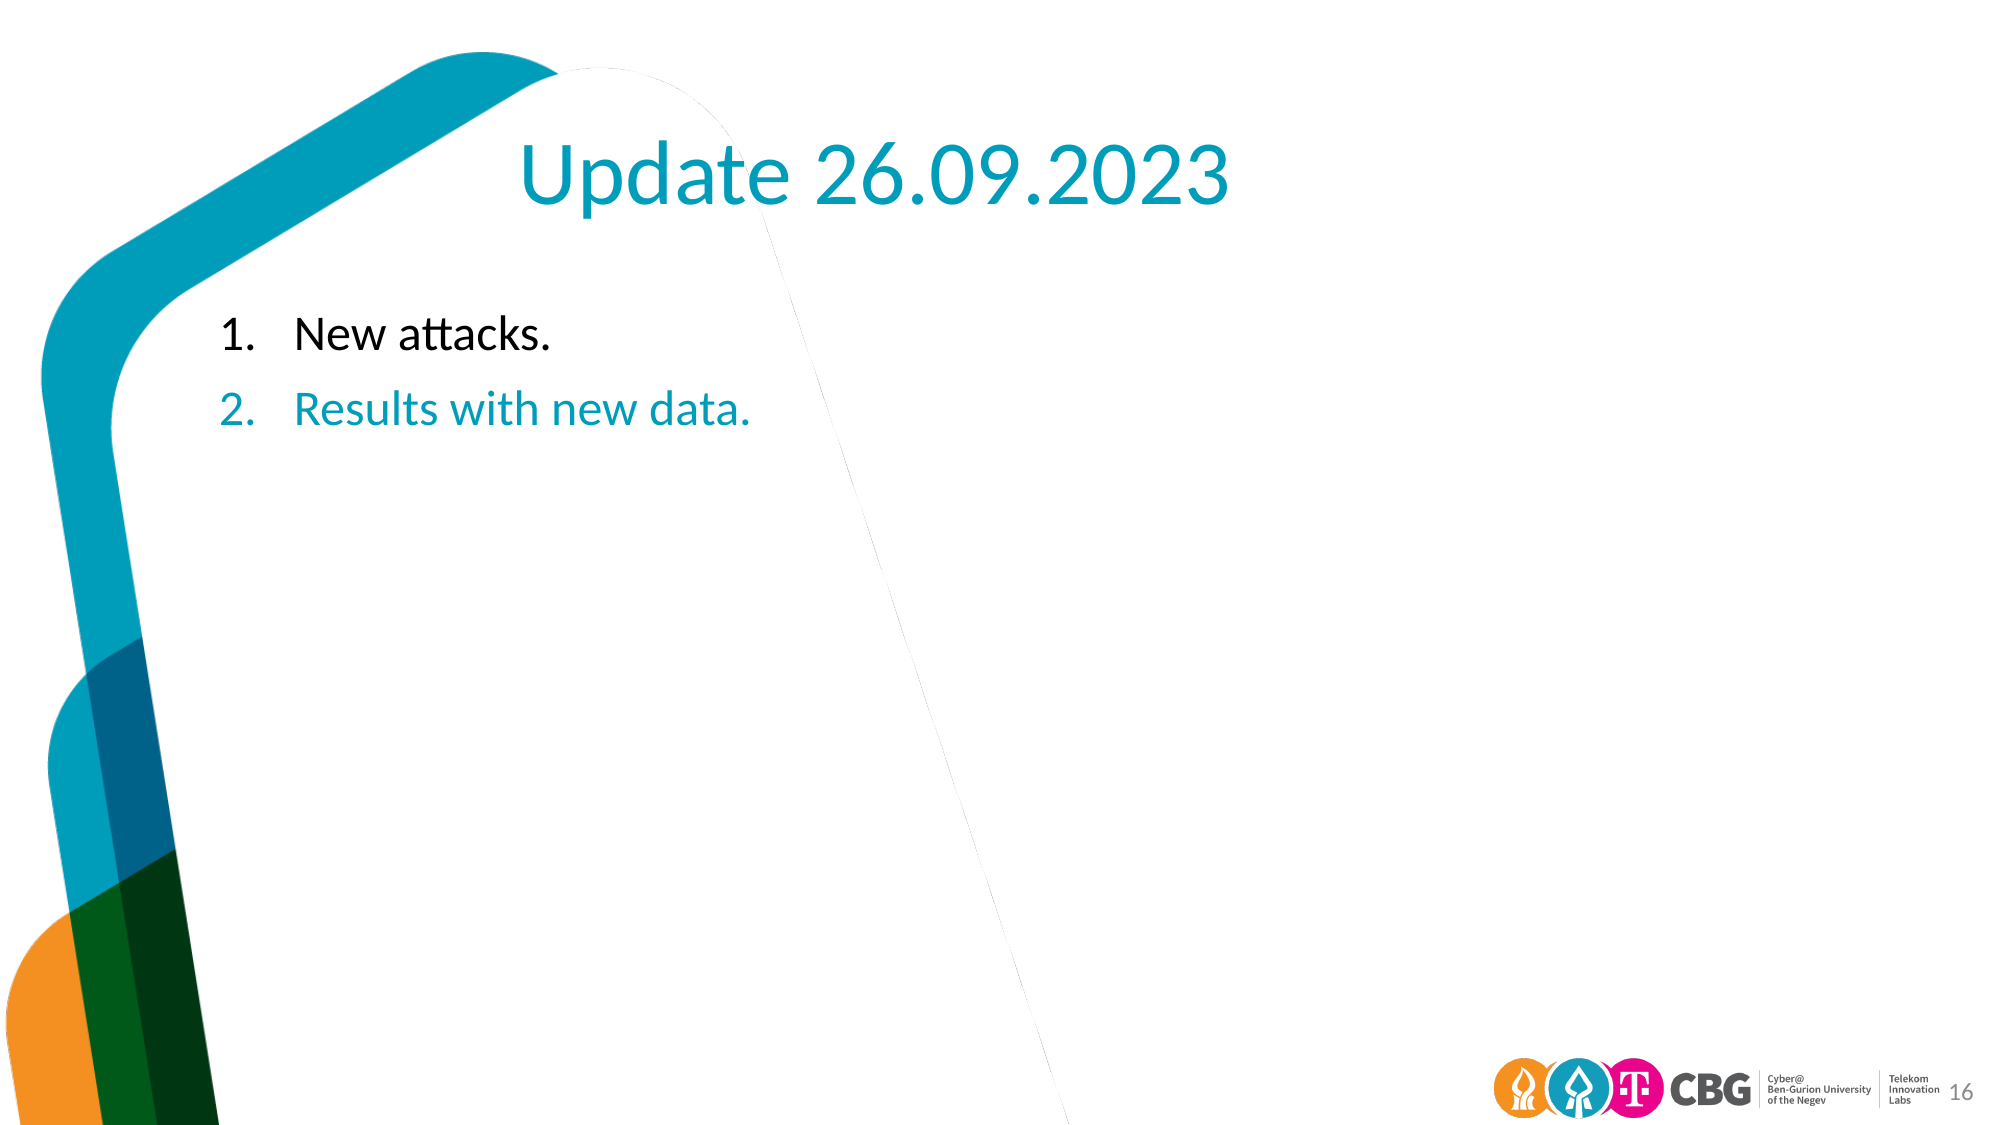

# Update 26.09.2023
New attacks.
Results with new data.
16